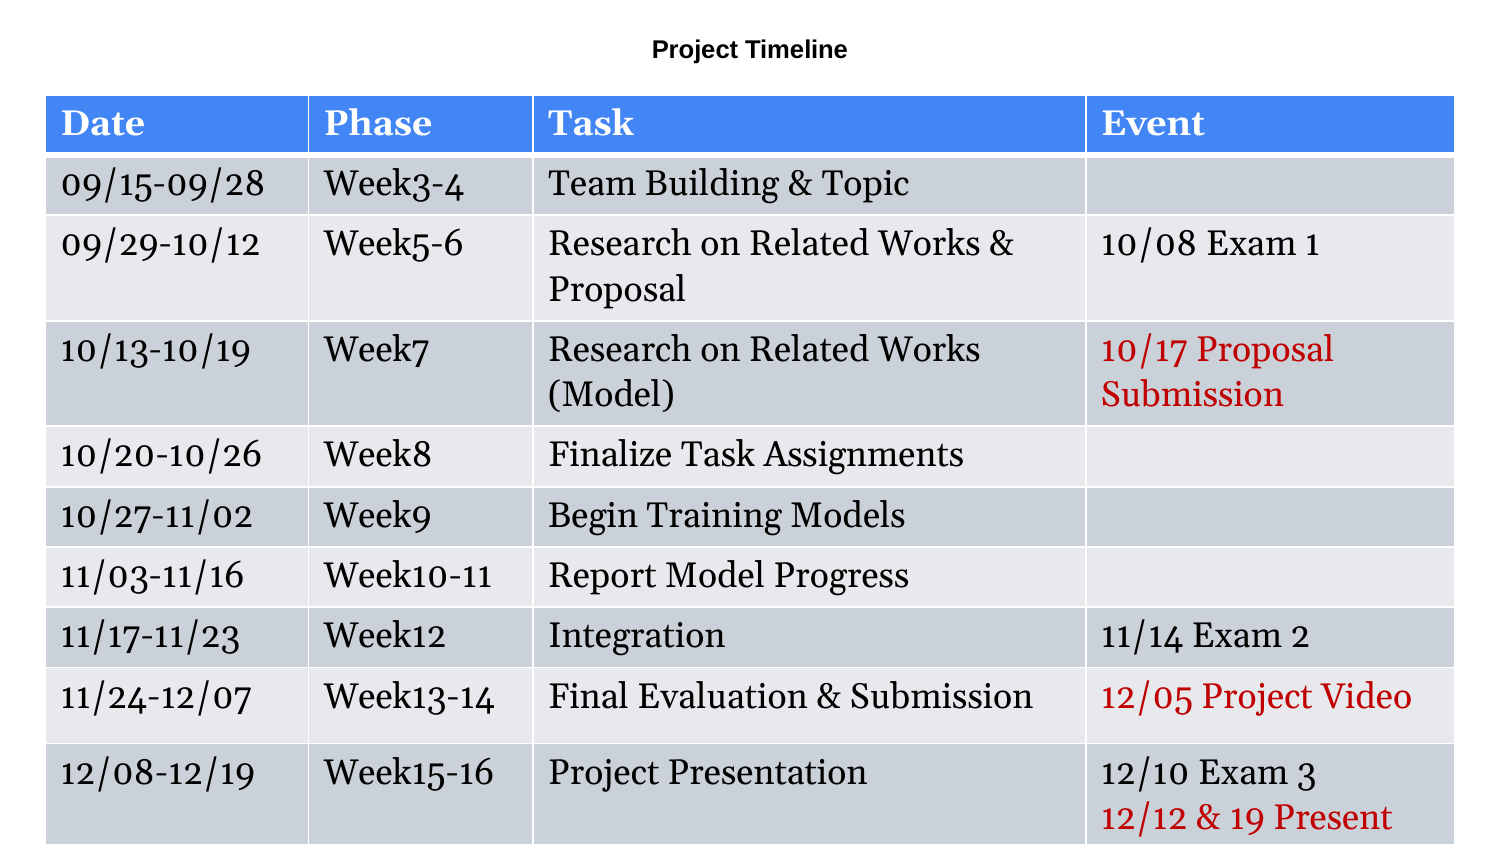

# Project Timeline
| Date | Phase | Task | Event |
| --- | --- | --- | --- |
| 09/15-09/28 | Week3-4 | Team Building & Topic |  |
| 09/29-10/12 | Week5-6 | Research on Related Works & Proposal | 10/08 Exam 1 |
| 10/13-10/19 | Week7 | Research on Related Works (Model) | 10/17 Proposal Submission |
| 10/20-10/26 | Week8 | Finalize Task Assignments |  |
| 10/27-11/02 | Week9 | Begin Training Models |  |
| 11/03-11/16 | Week10-11 | Report Model Progress |  |
| 11/17-11/23 | Week12 | Integration | 11/14 Exam 2 |
| 11/24-12/07 | Week13-14 | Final Evaluation & Submission | 12/05 Project Video |
| 12/08-12/19 | Week15-16 | Project Presentation | 12/10 Exam 3 12/12 & 19 Present |